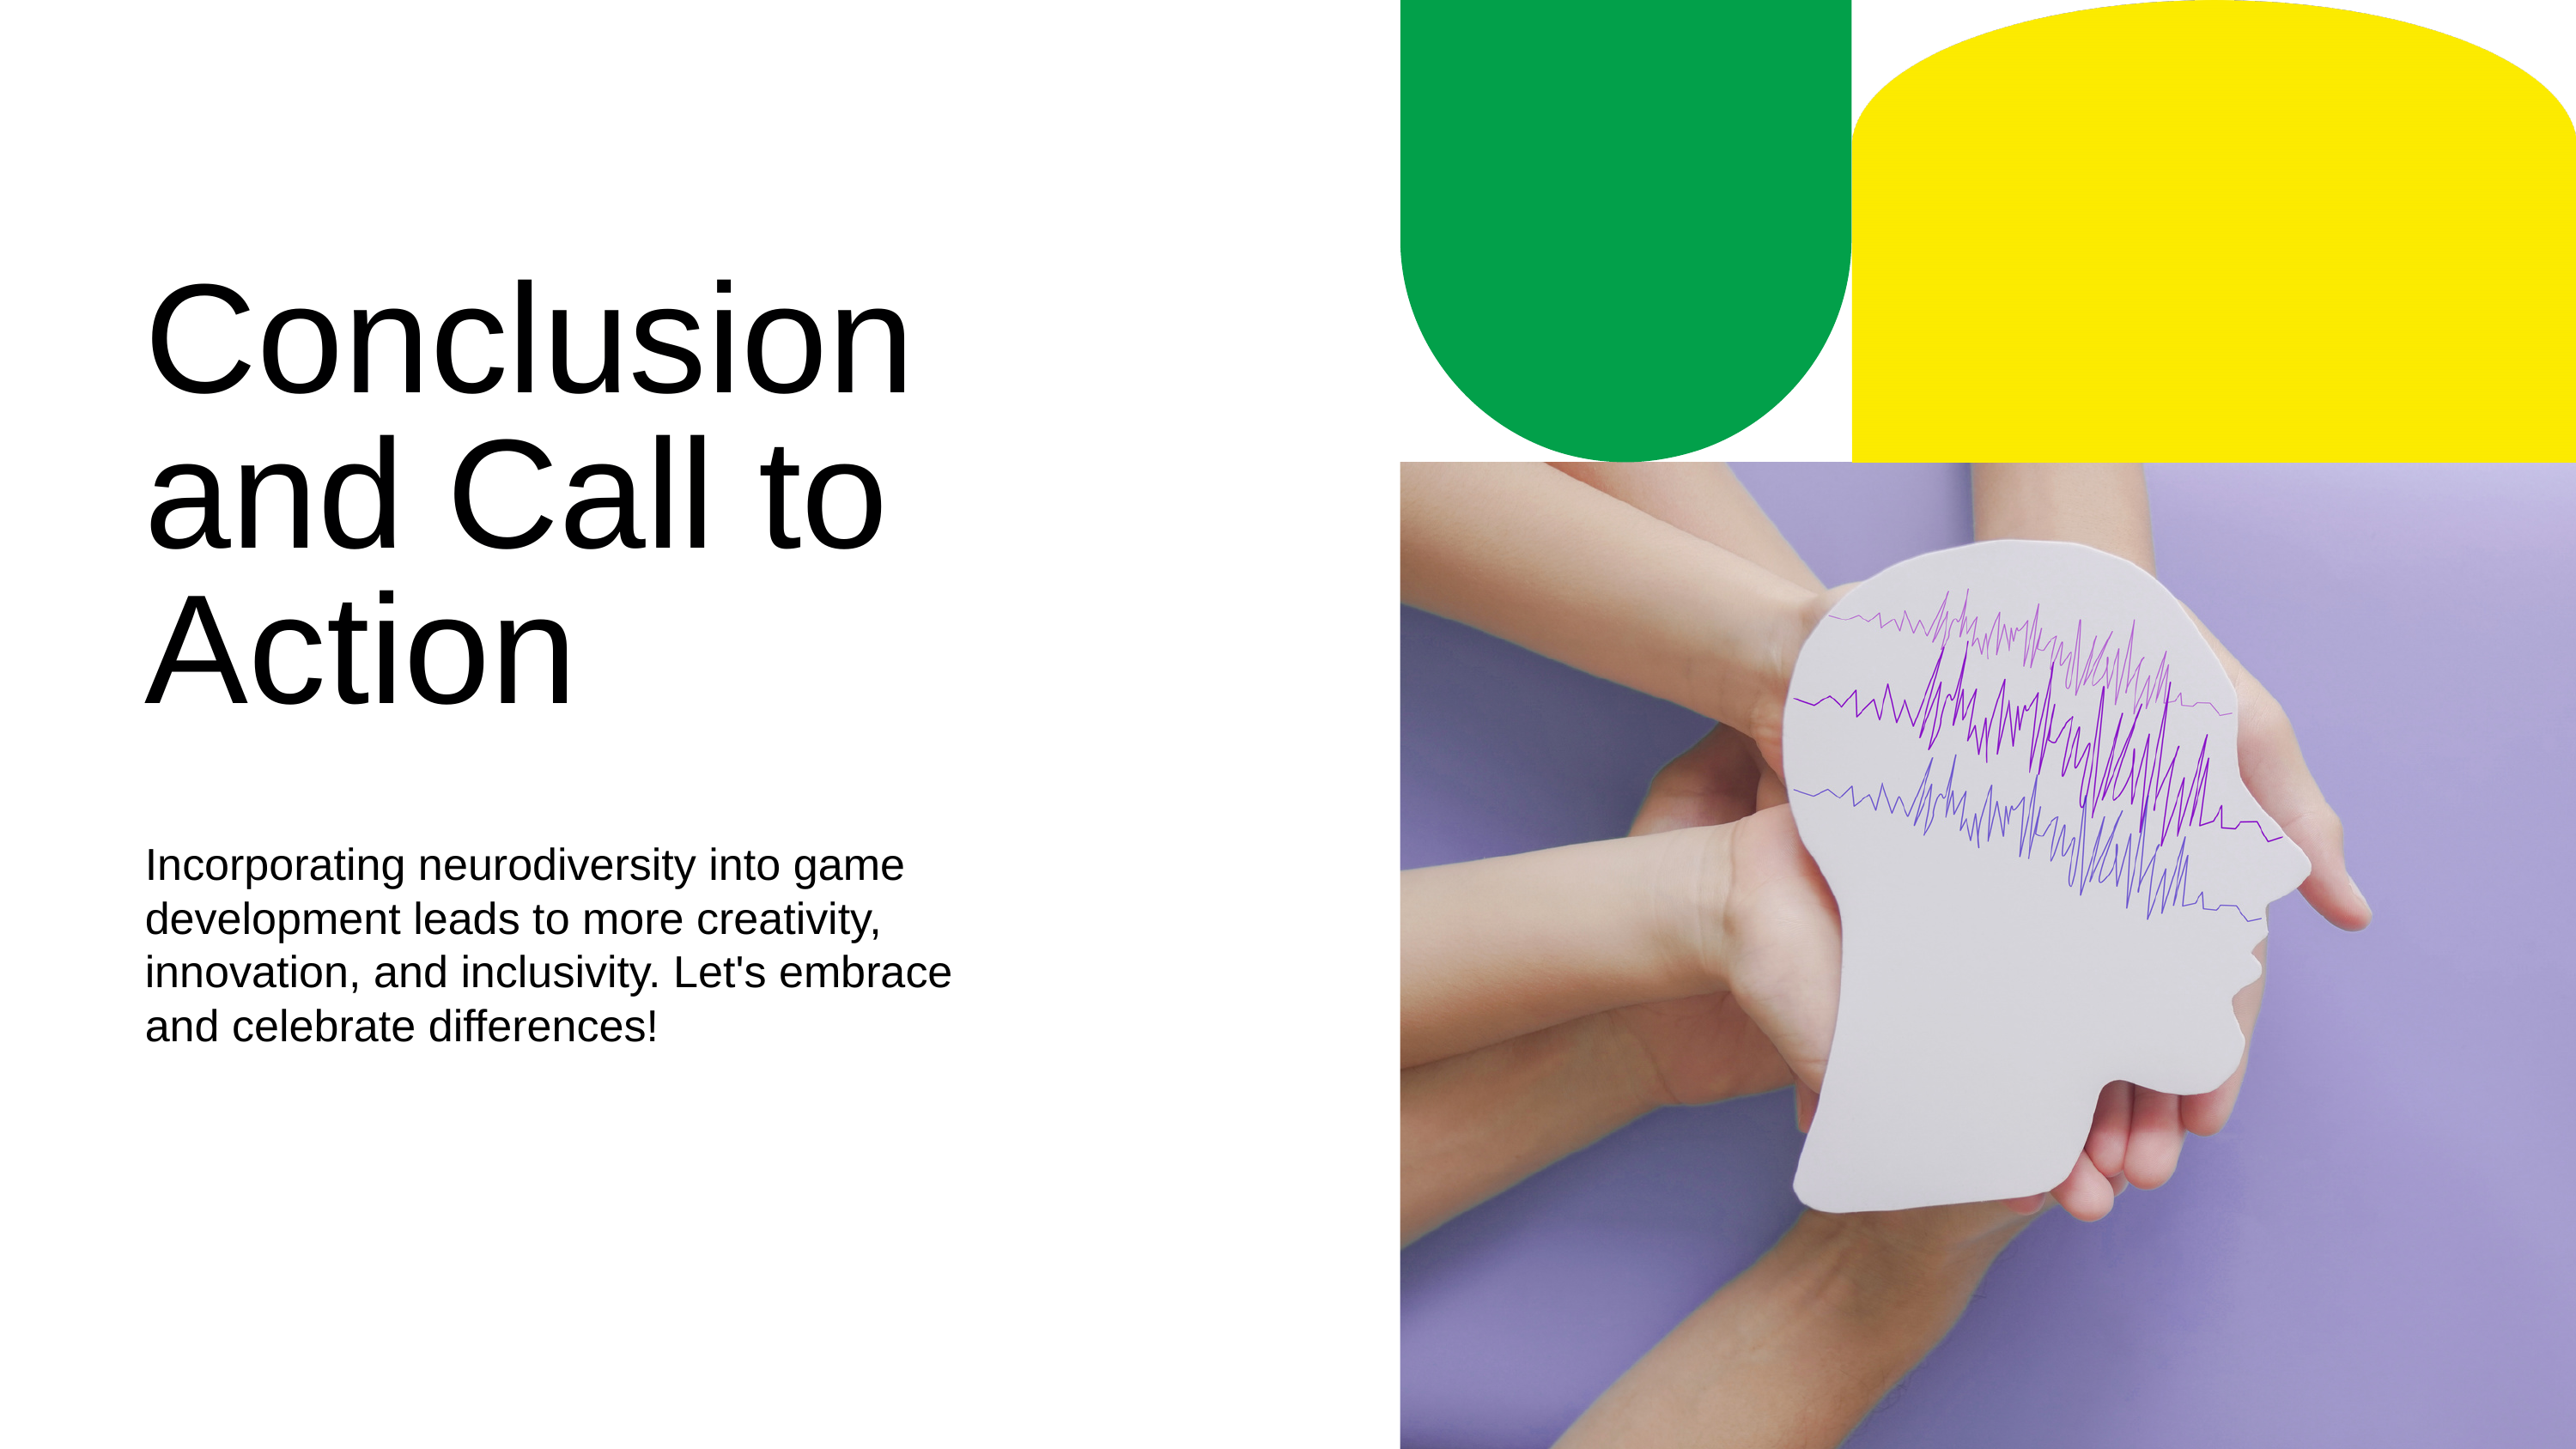

Conclusion and Call to Action
Incorporating neurodiversity into game development leads to more creativity, innovation, and inclusivity. Let's embrace and celebrate differences!